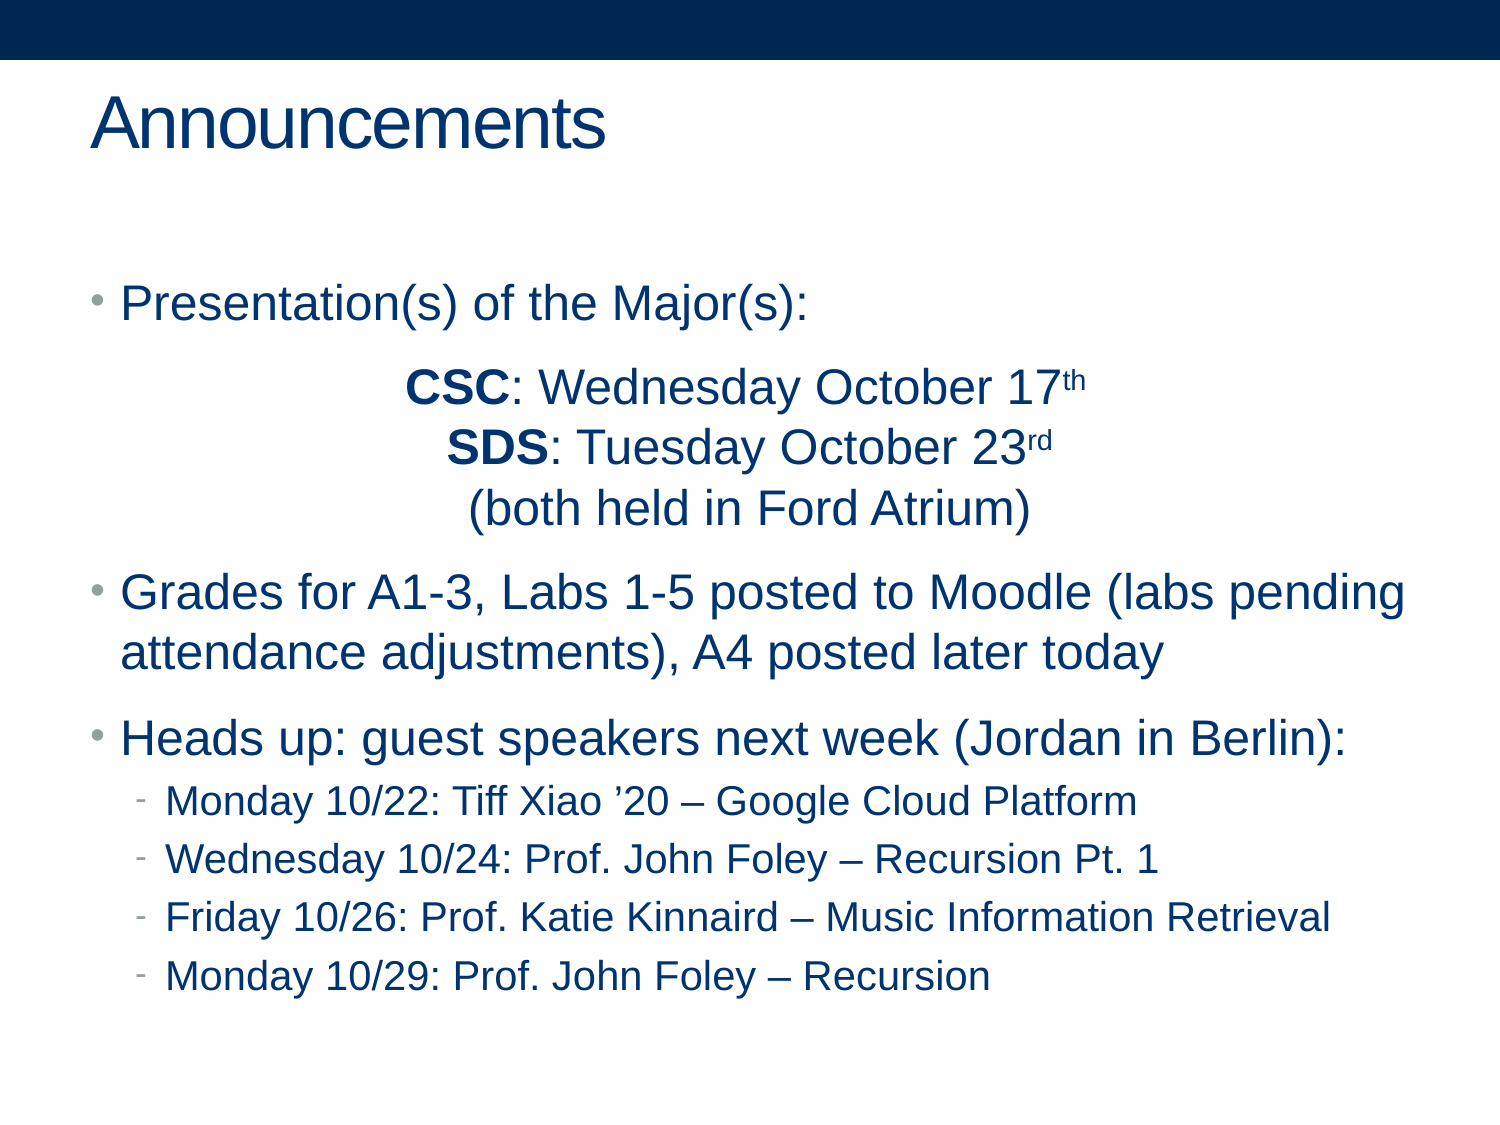

# Announcements
Presentation(s) of the Major(s):
CSC: Wednesday October 17th
SDS: Tuesday October 23rd
(both held in Ford Atrium)
Grades for A1-3, Labs 1-5 posted to Moodle (labs pending attendance adjustments), A4 posted later today
Heads up: guest speakers next week (Jordan in Berlin):
Monday 10/22: Tiff Xiao ’20 – Google Cloud Platform
Wednesday 10/24: Prof. John Foley – Recursion Pt. 1
Friday 10/26: Prof. Katie Kinnaird – Music Information Retrieval
Monday 10/29: Prof. John Foley – Recursion